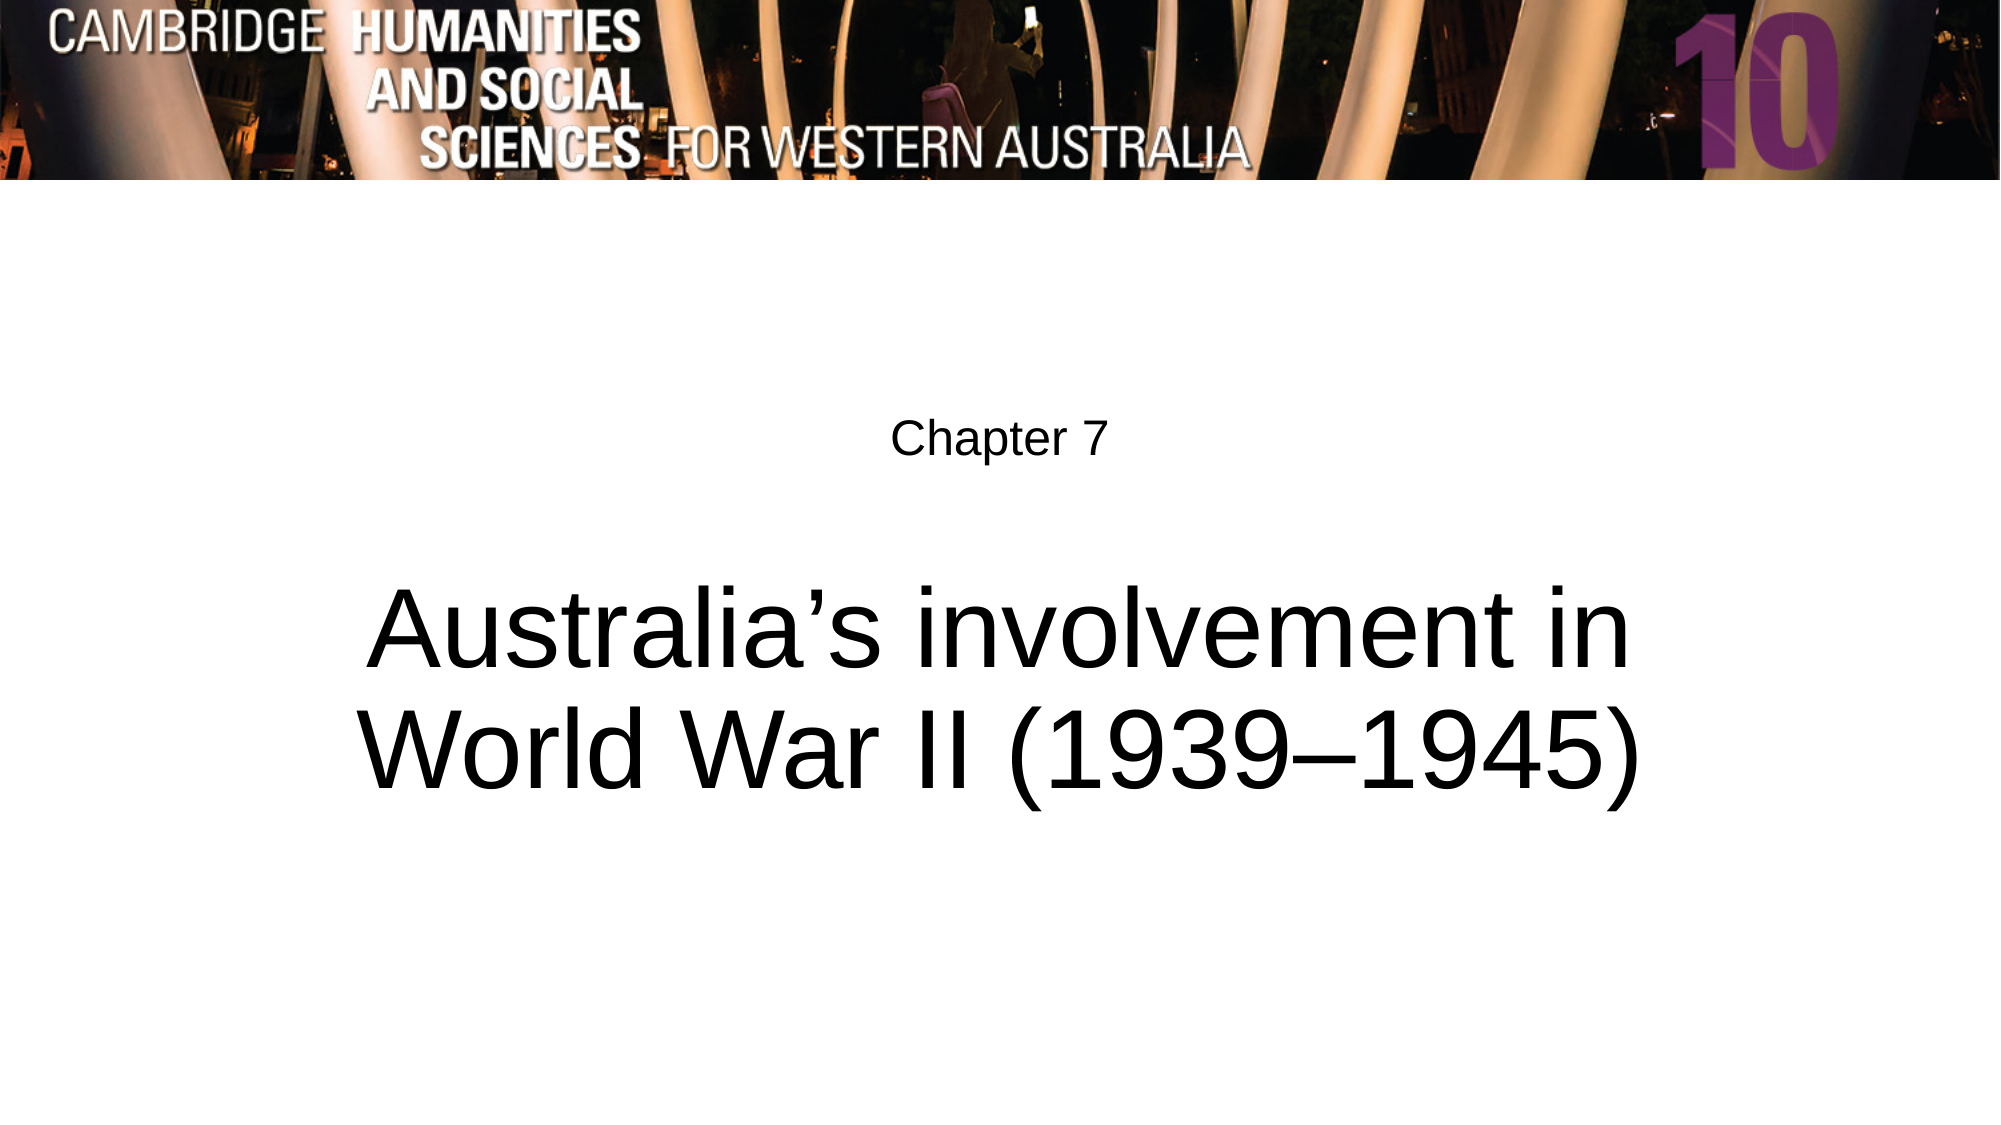

Chapter 7
# Australia’s involvement in World War II (1939–1945)